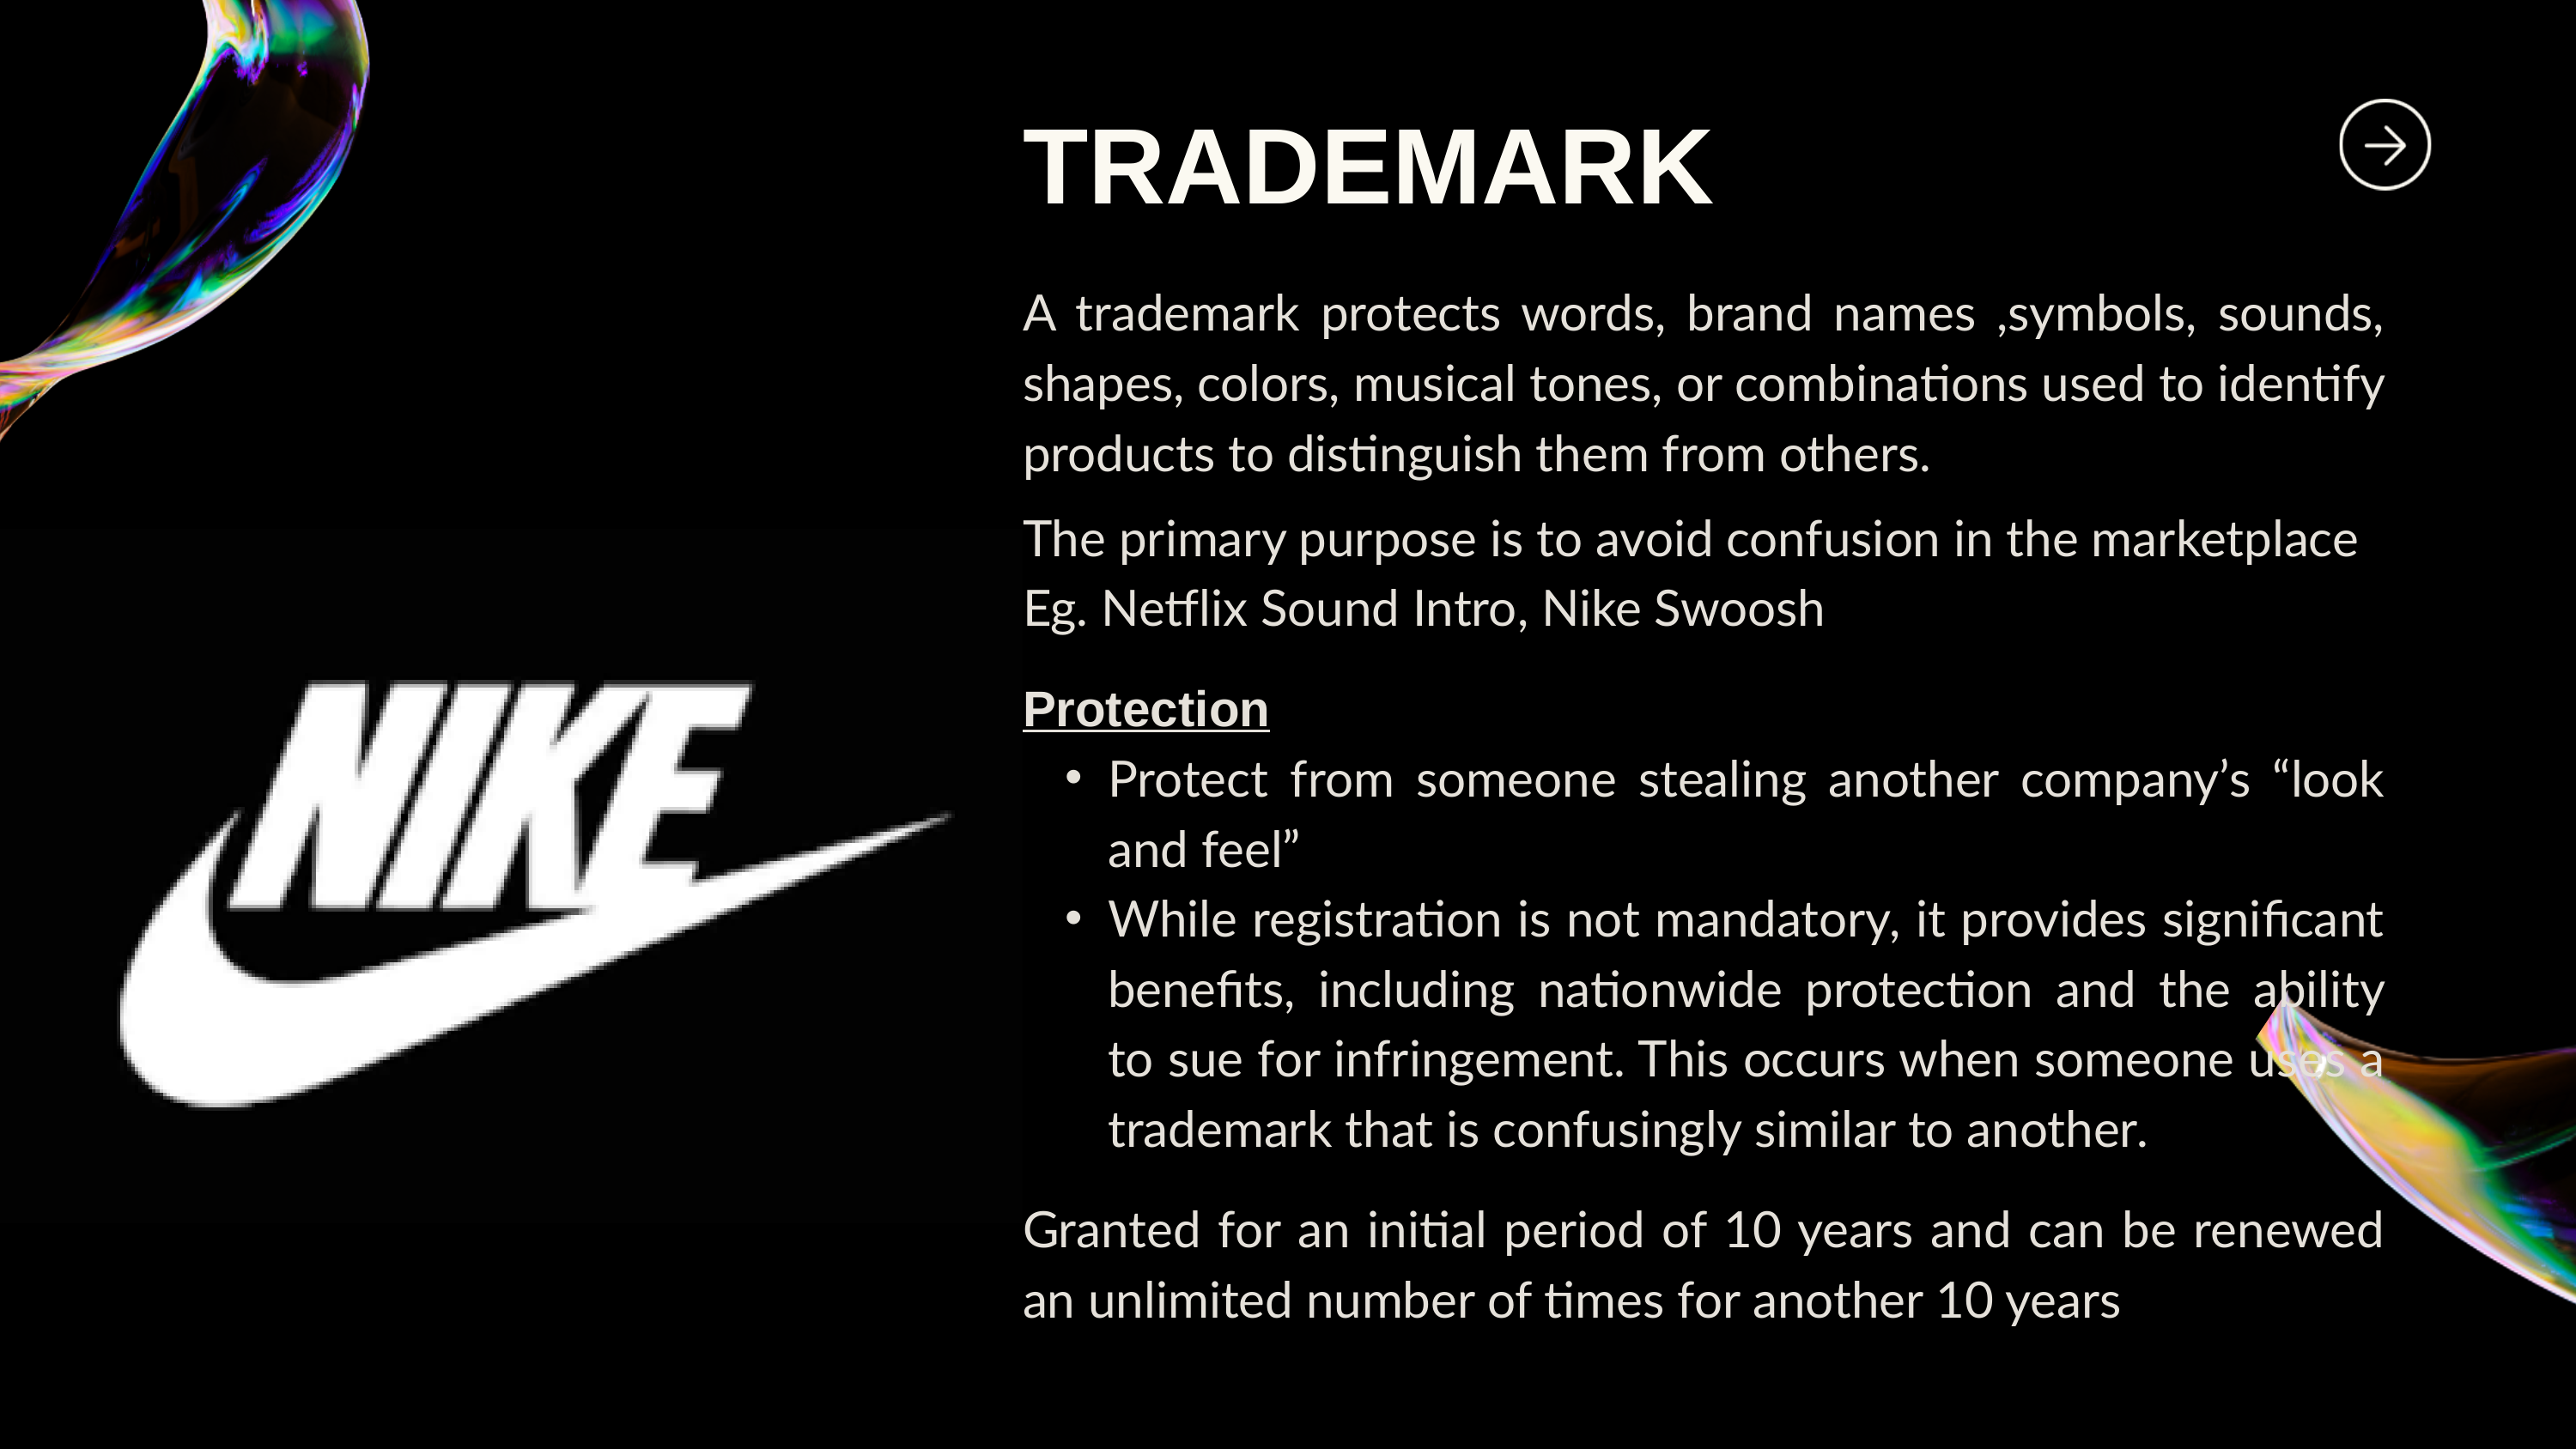

TRADEMARK
A trademark protects words, brand names ,symbols, sounds, shapes, colors, musical tones, or combinations used to identify products to distinguish them from others.

The primary purpose is to avoid confusion in the marketplace
Eg. Netflix Sound Intro, Nike Swoosh

Protection
Protect from someone stealing another company’s “look and feel”
While registration is not mandatory, it provides significant benefits, including nationwide protection and the ability to sue for infringement. This occurs when someone uses a trademark that is confusingly similar to another.

Granted for an initial period of 10 years and can be renewed an unlimited number of times for another 10 years